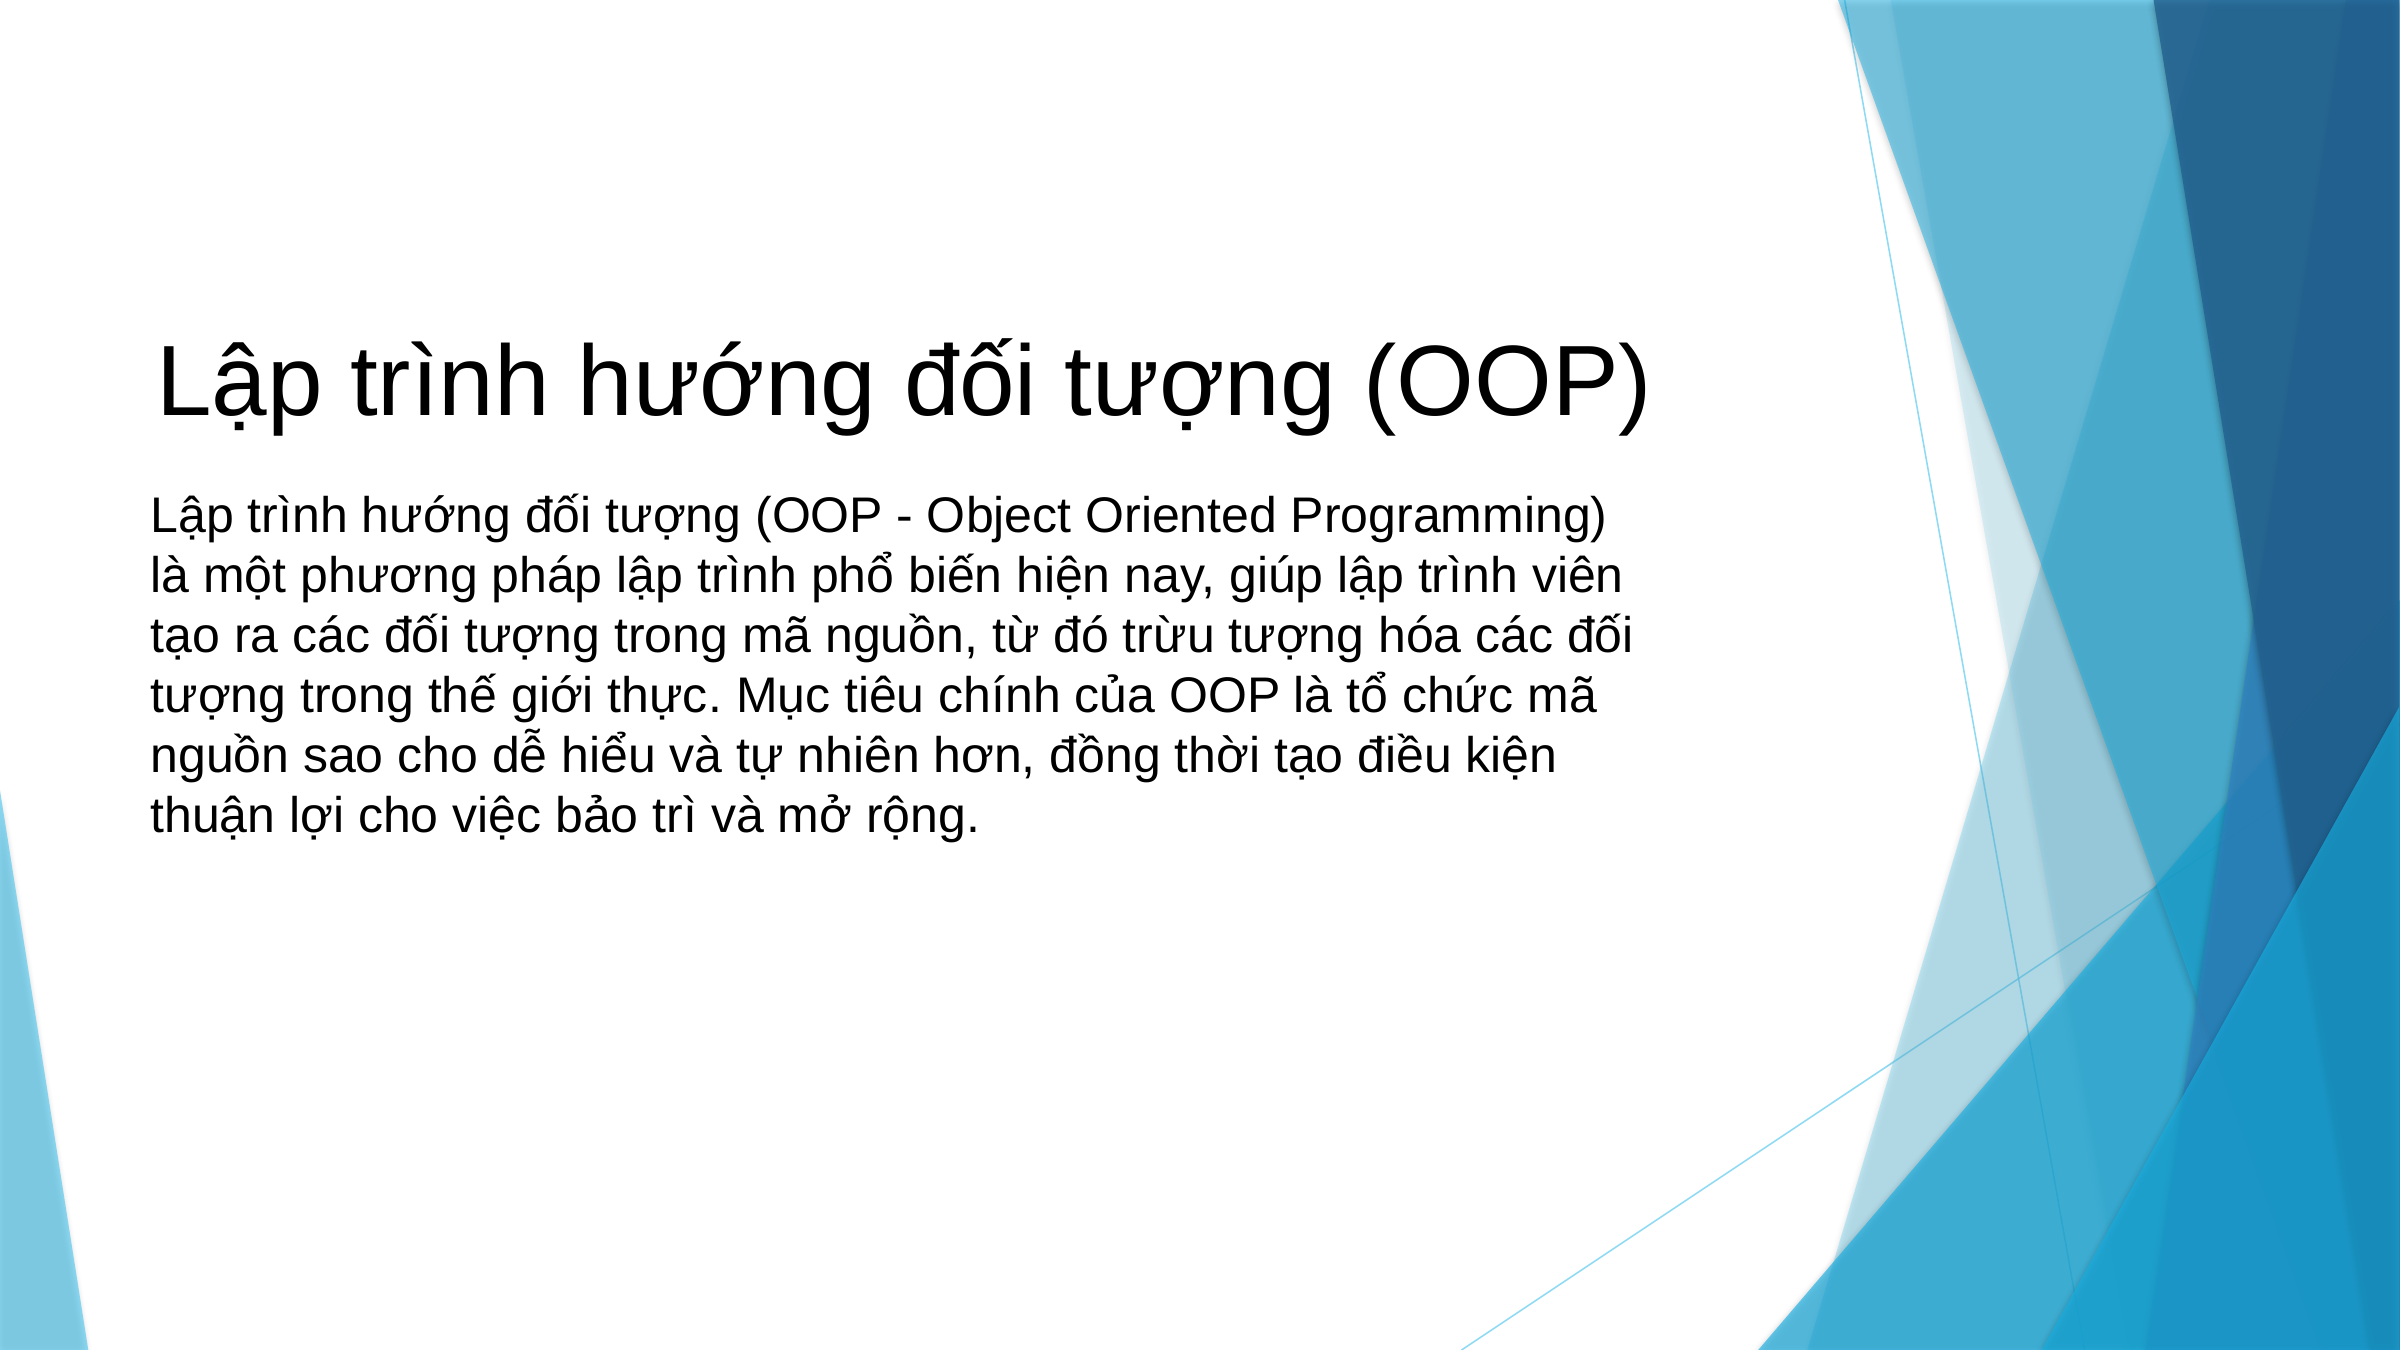

Lập trình hướng đối tượng (OOP)
Lập trình hướng đối tượng (OOP - Object Oriented Programming)
là một phương pháp lập trình phổ biến hiện nay, giúp lập trình viên tạo ra các đối tượng trong mã nguồn, từ đó trừu tượng hóa các đối tượng trong thế giới thực. Mục tiêu chính của OOP là tổ chức mã nguồn sao cho dễ hiểu và tự nhiên hơn, đồng thời tạo điều kiện thuận lợi cho việc bảo trì và mở rộng.